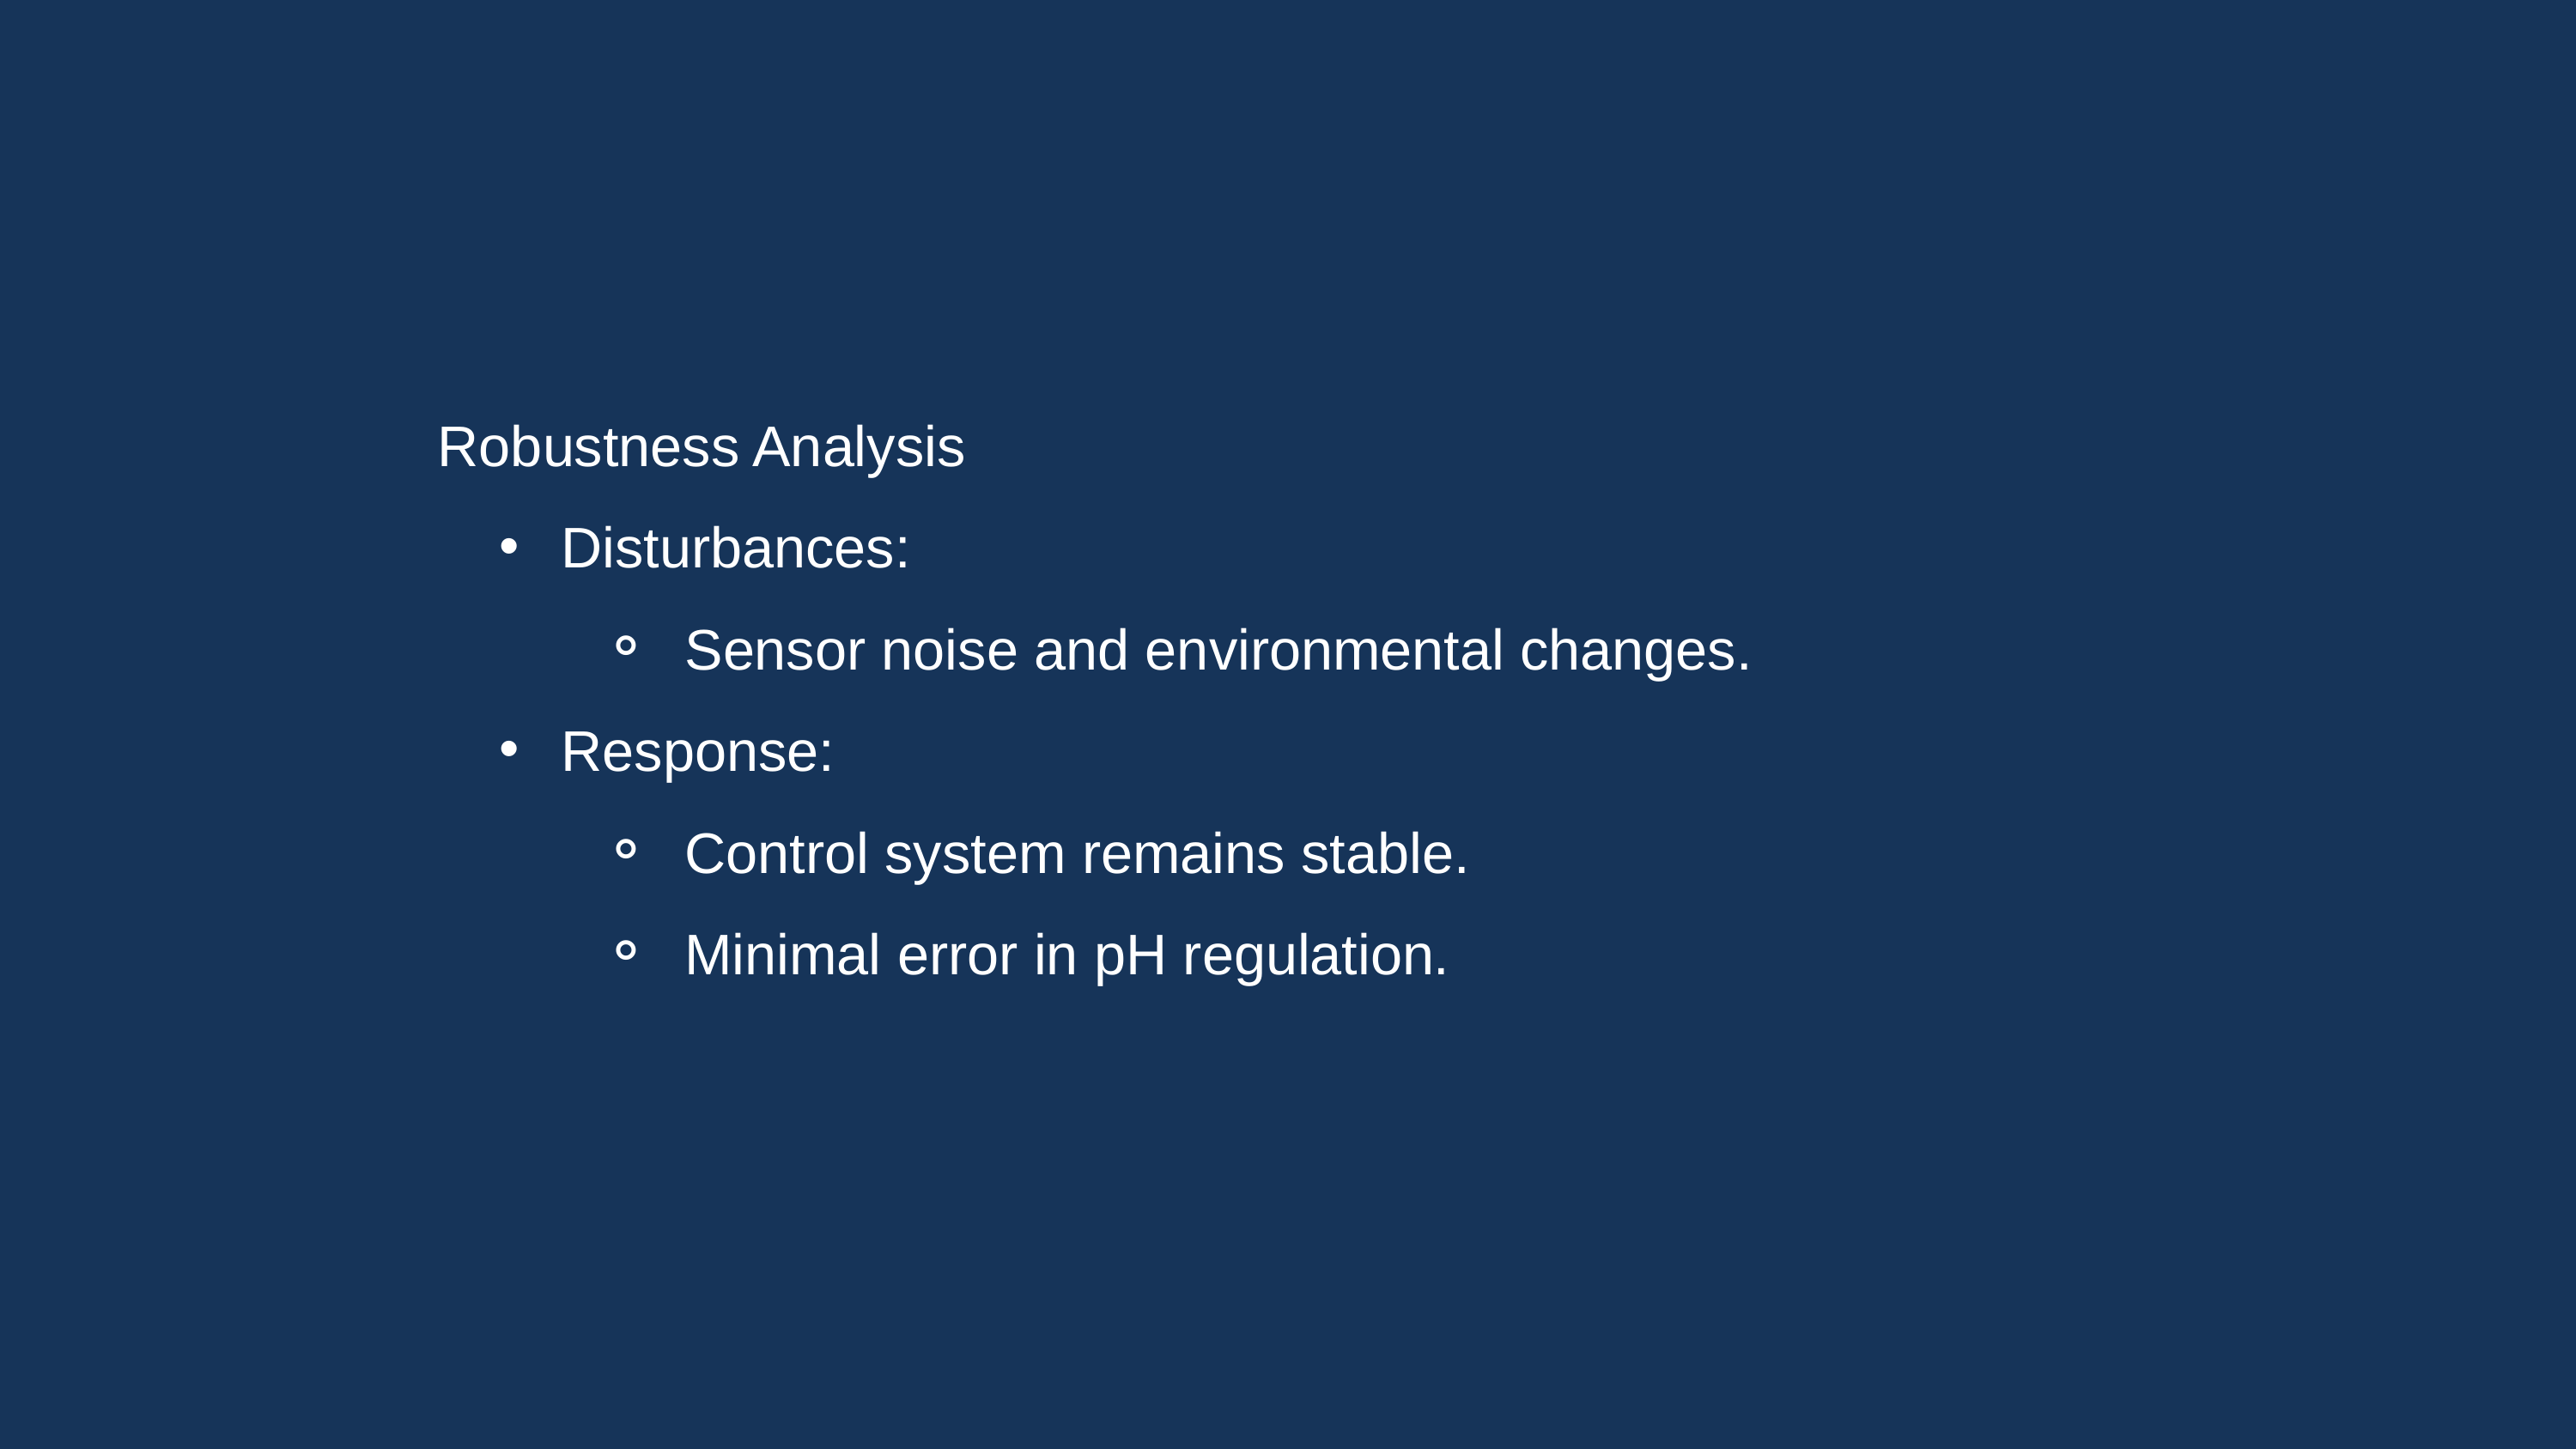

Robustness Analysis
Disturbances:
Sensor noise and environmental changes.
Response:
Control system remains stable.
Minimal error in pH regulation.